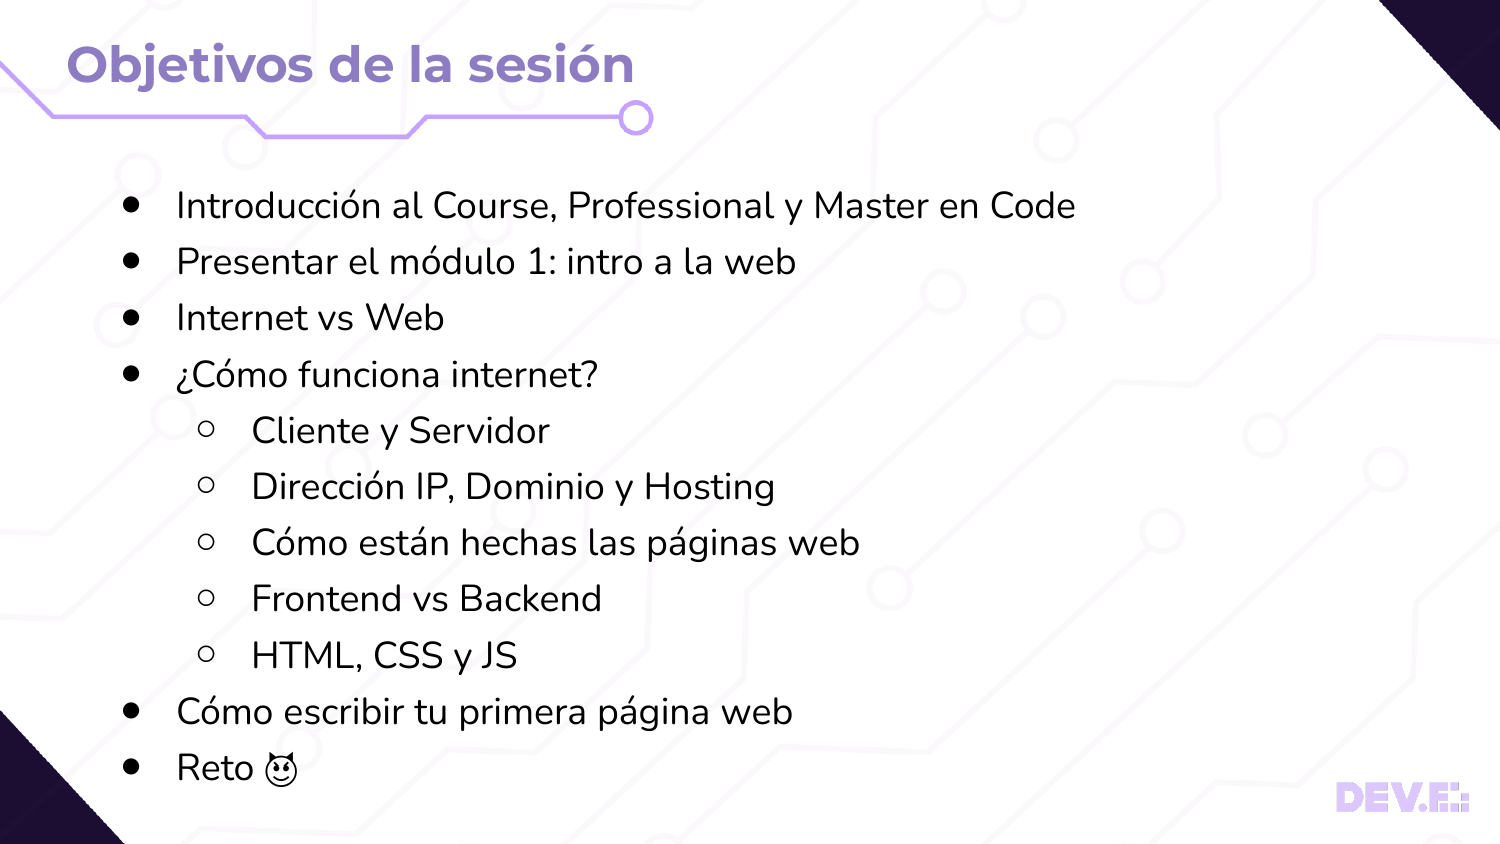

# Objetivos de la sesión
Introducción al Course, Professional y Master en Code
Presentar el módulo 1: intro a la web
Internet vs Web
¿Cómo funciona internet?
Cliente y Servidor
Dirección IP, Dominio y Hosting
Cómo están hechas las páginas web
Frontend vs Backend
HTML, CSS y JS
Cómo escribir tu primera página web
Reto 😈